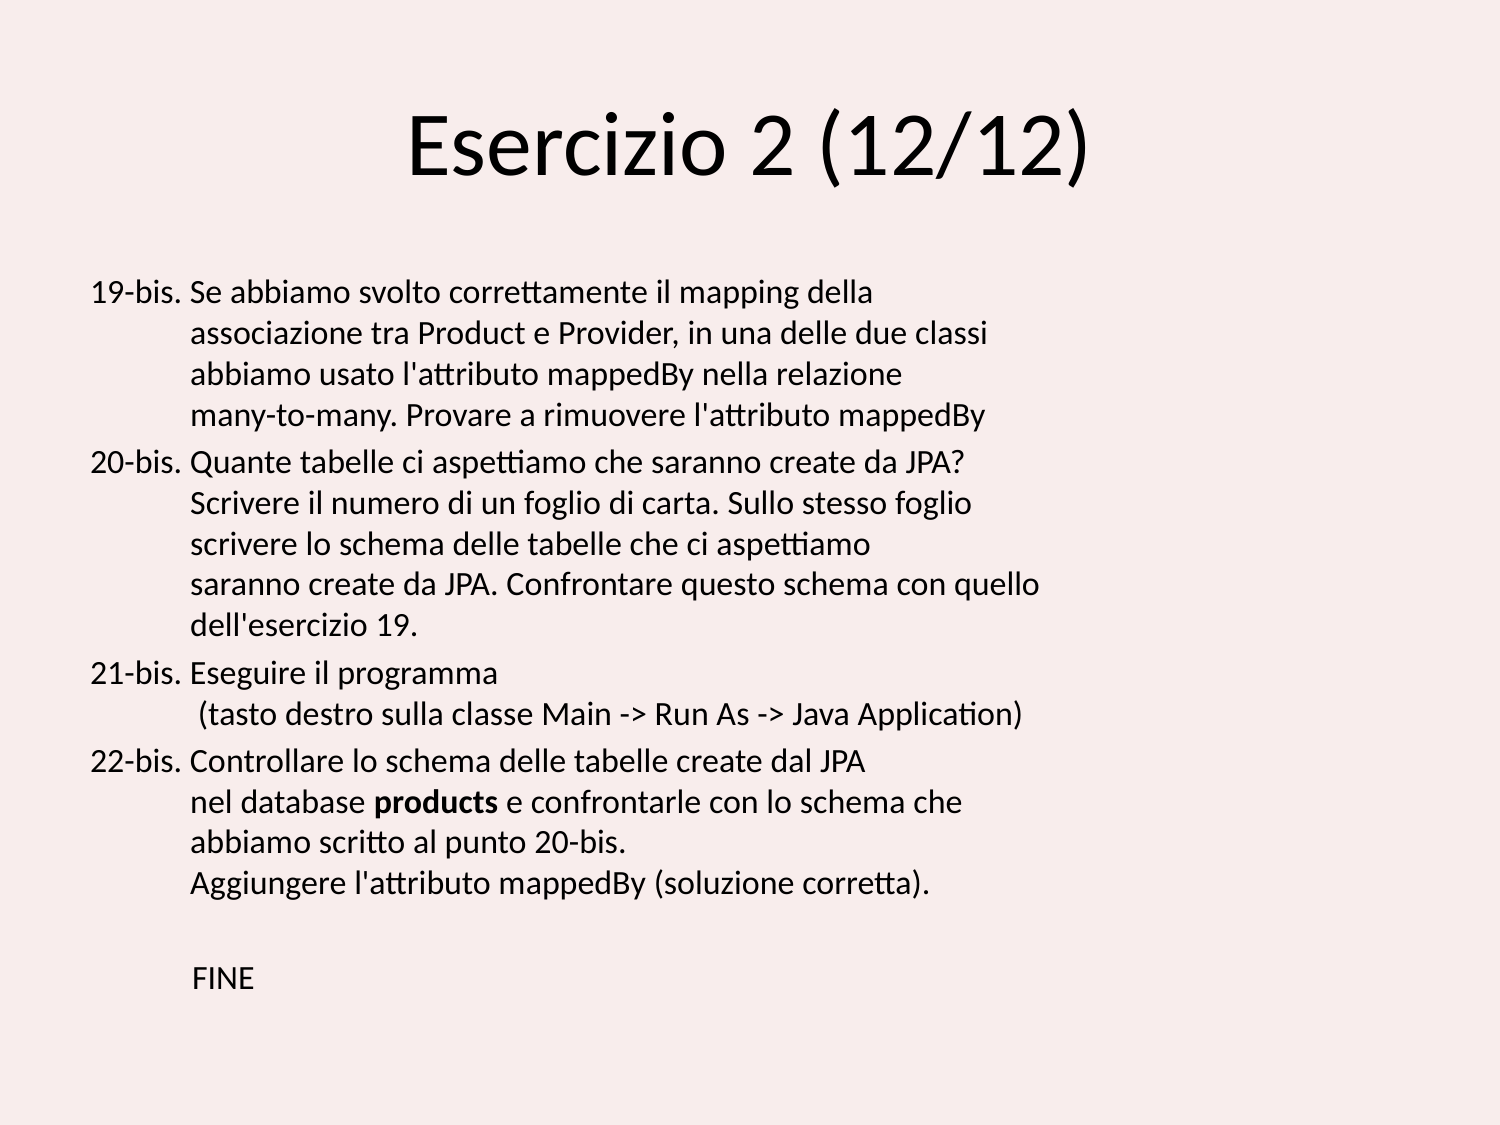

# Esercizio 2 (12/12)
19-bis. Se abbiamo svolto correttamente il mapping della
             associazione tra Product e Provider, in una delle due classi
             abbiamo usato l'attributo mappedBy nella relazione
             many-to-many. Provare a rimuovere l'attributo mappedBy
20-bis. Quante tabelle ci aspettiamo che saranno create da JPA?
             Scrivere il numero di un foglio di carta. Sullo stesso foglio
             scrivere lo schema delle tabelle che ci aspettiamo
             saranno create da JPA. Confrontare questo schema con quello
             dell'esercizio 19.
21-bis. Eseguire il programma
              (tasto destro sulla classe Main -> Run As -> Java Application)
22-bis. Controllare lo schema delle tabelle create dal JPA
             nel database products e confrontarle con lo schema che
             abbiamo scritto al punto 20-bis.
             Aggiungere l'attributo mappedBy (soluzione corretta).

								FINE